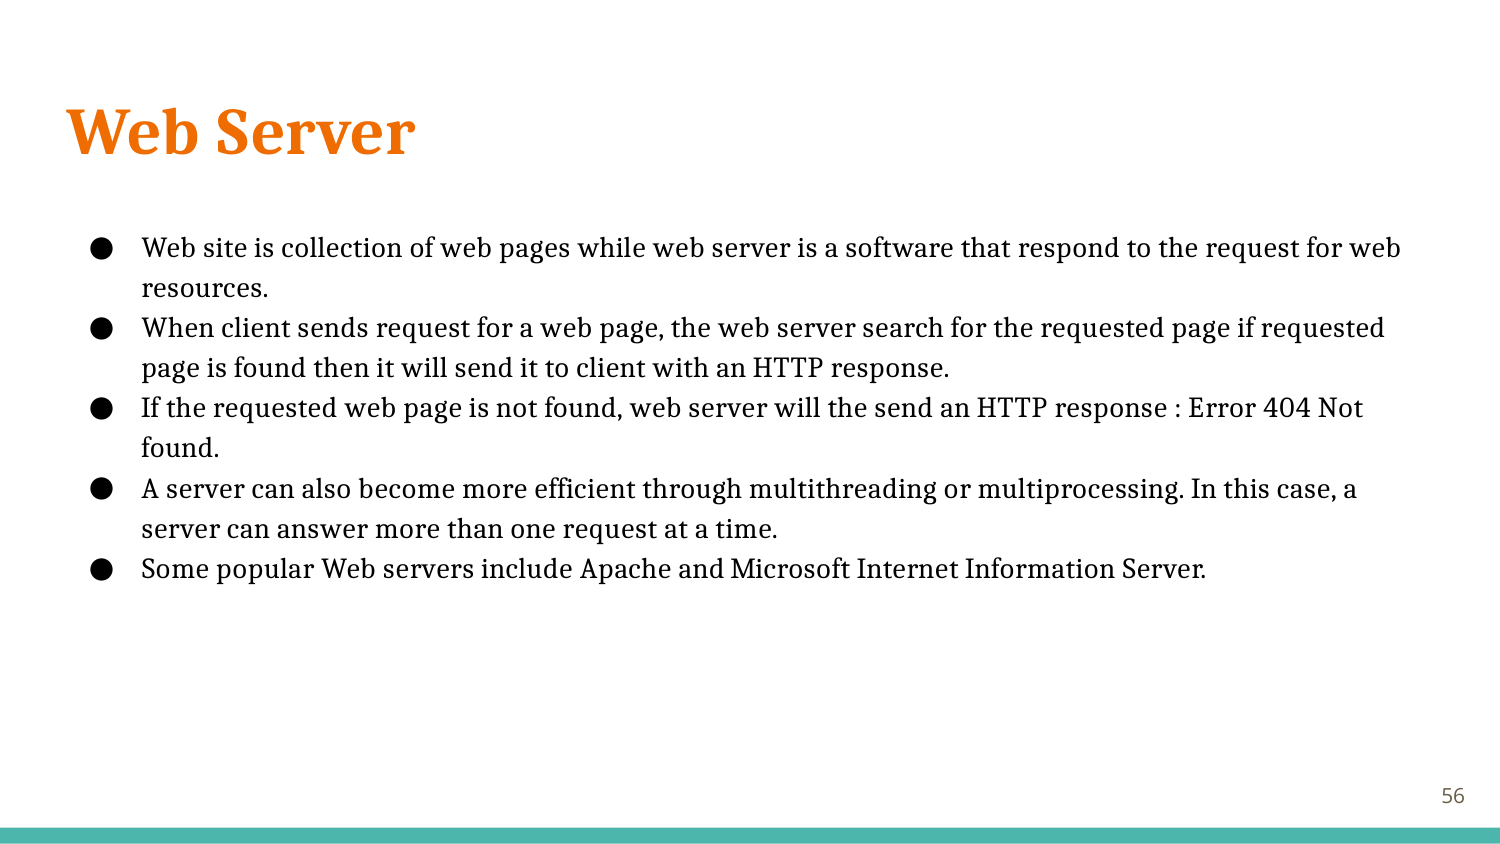

# Web Server
Web site is collection of web pages while web server is a software that respond to the request for web resources.
When client sends request for a web page, the web server search for the requested page if requested page is found then it will send it to client with an HTTP response.
If the requested web page is not found, web server will the send an HTTP response : Error 404 Not found.
A server can also become more efficient through multithreading or multiprocessing. In this case, a server can answer more than one request at a time.
Some popular Web servers include Apache and Microsoft Internet Information Server.

56